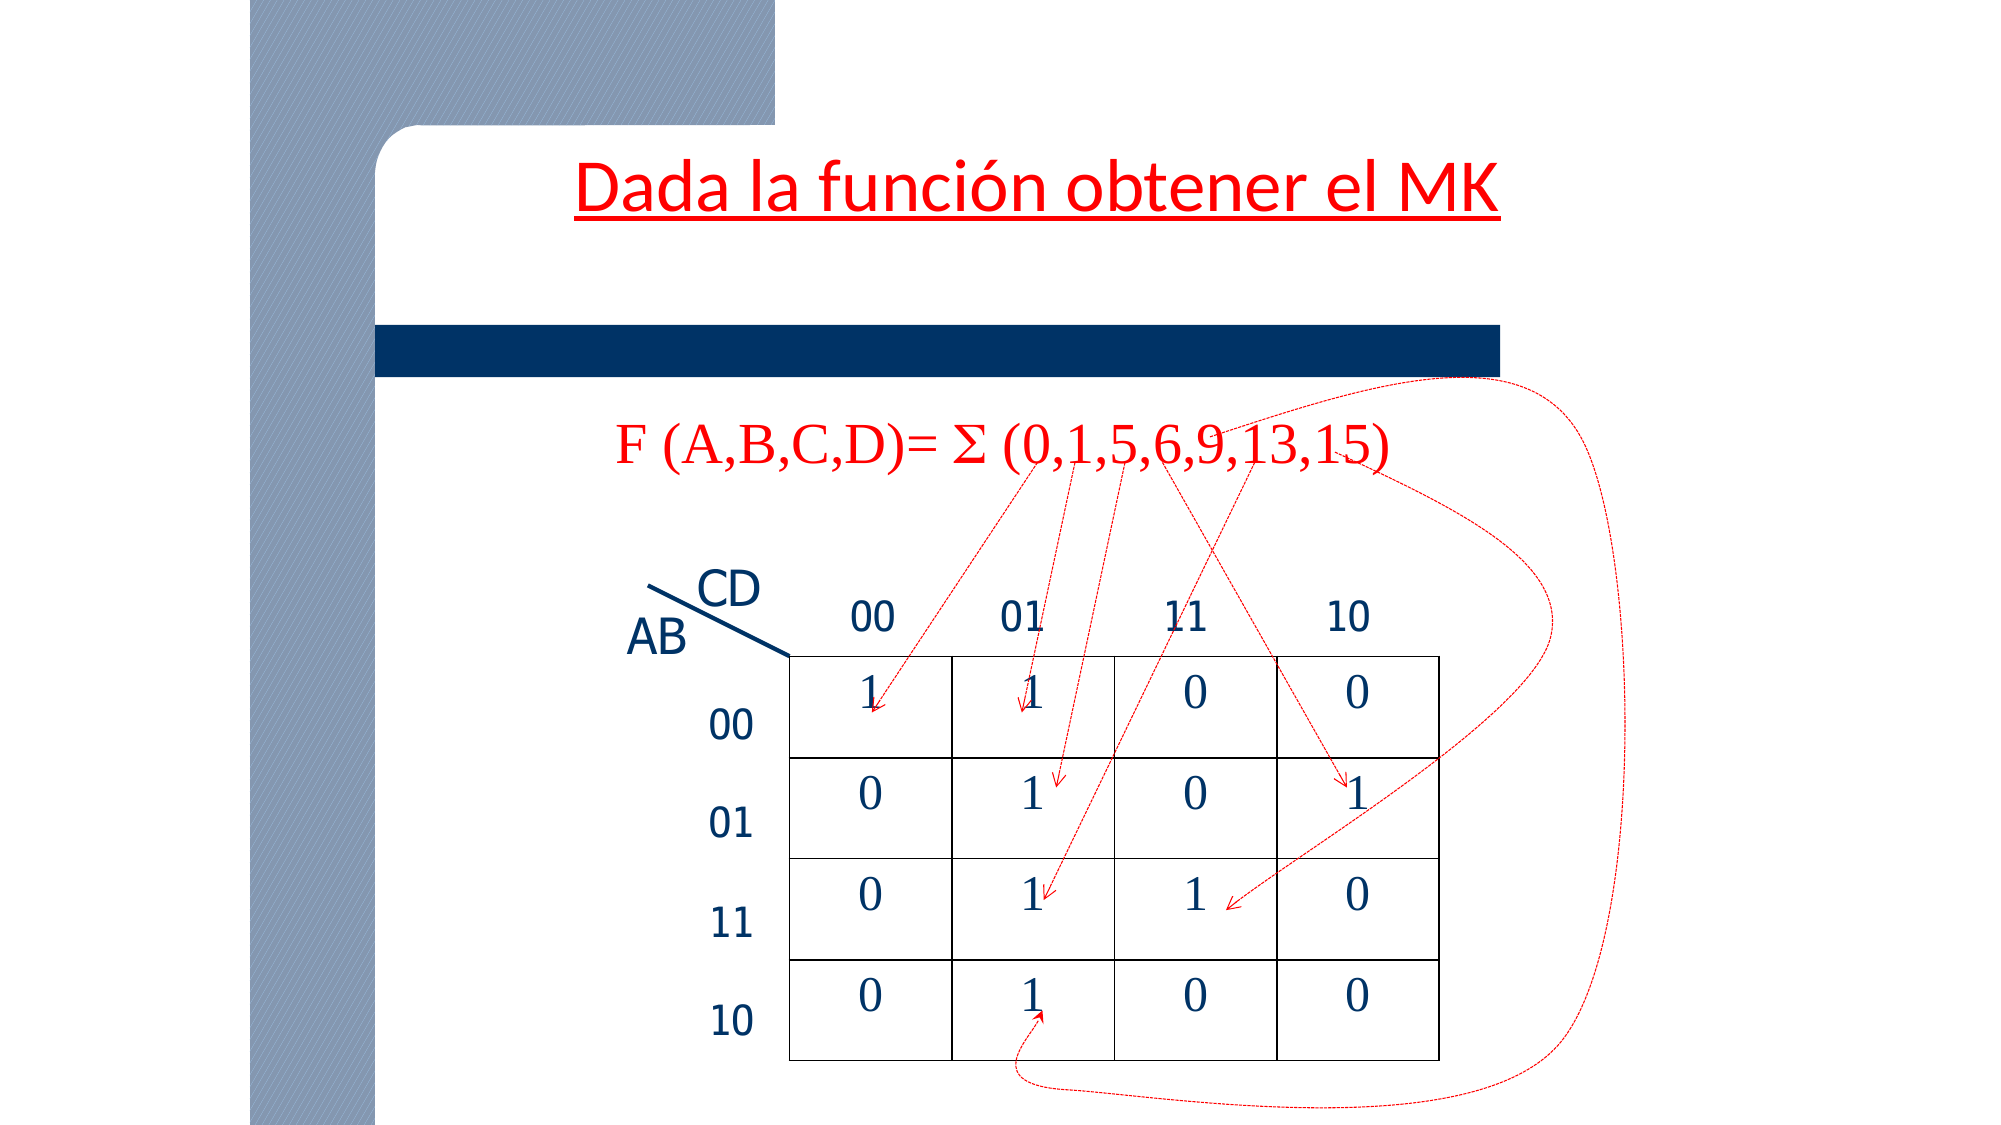

Dada la función obtener el MK

F (A,B,C,D)= Σ (0,1,5,6,9,13,15)

CD

00
01
11
10
AB
| 1 | 1 | 0 | 0 |
| --- | --- | --- | --- |
| 0 | 1 | 0 | 1 |
| 0 | 1 | 1 | 0 |
| 0 | 1 | 0 | 0 |
00

01

11

10